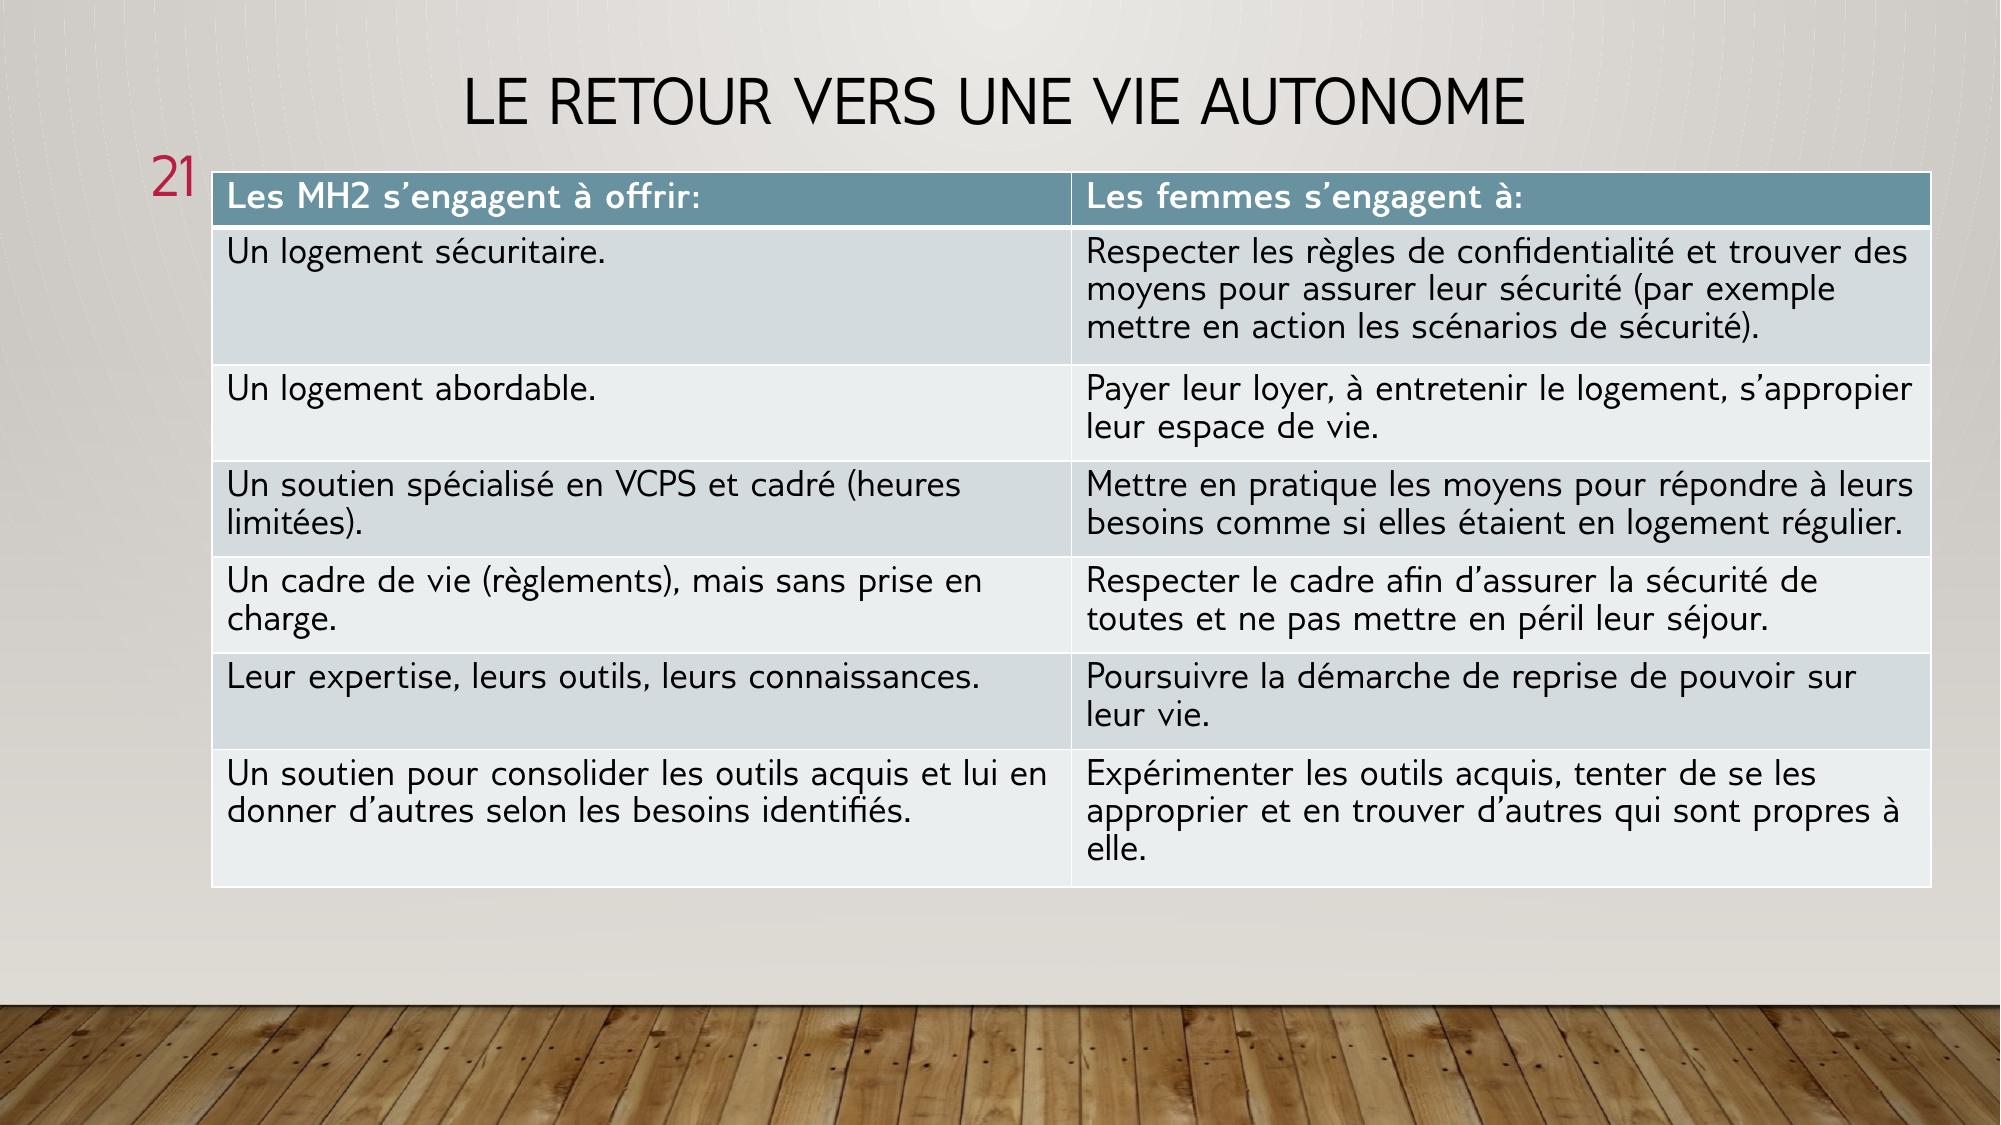

# Le retour vers une vie autonome
21
| Les MH2 s’engagent à offrir: | Les femmes s’engagent à: |
| --- | --- |
| Un logement sécuritaire. | Respecter les règles de confidentialité et trouver des moyens pour assurer leur sécurité (par exemple mettre en action les scénarios de sécurité). |
| Un logement abordable. | Payer leur loyer, à entretenir le logement, s’appropier leur espace de vie. |
| Un soutien spécialisé en VCPS et cadré (heures limitées). | Mettre en pratique les moyens pour répondre à leurs besoins comme si elles étaient en logement régulier. |
| Un cadre de vie (règlements), mais sans prise en charge. | Respecter le cadre afin d’assurer la sécurité de toutes et ne pas mettre en péril leur séjour. |
| Leur expertise, leurs outils, leurs connaissances. | Poursuivre la démarche de reprise de pouvoir sur leur vie. |
| Un soutien pour consolider les outils acquis et lui en donner d’autres selon les besoins identifiés. | Expérimenter les outils acquis, tenter de se les approprier et en trouver d’autres qui sont propres à elle. |